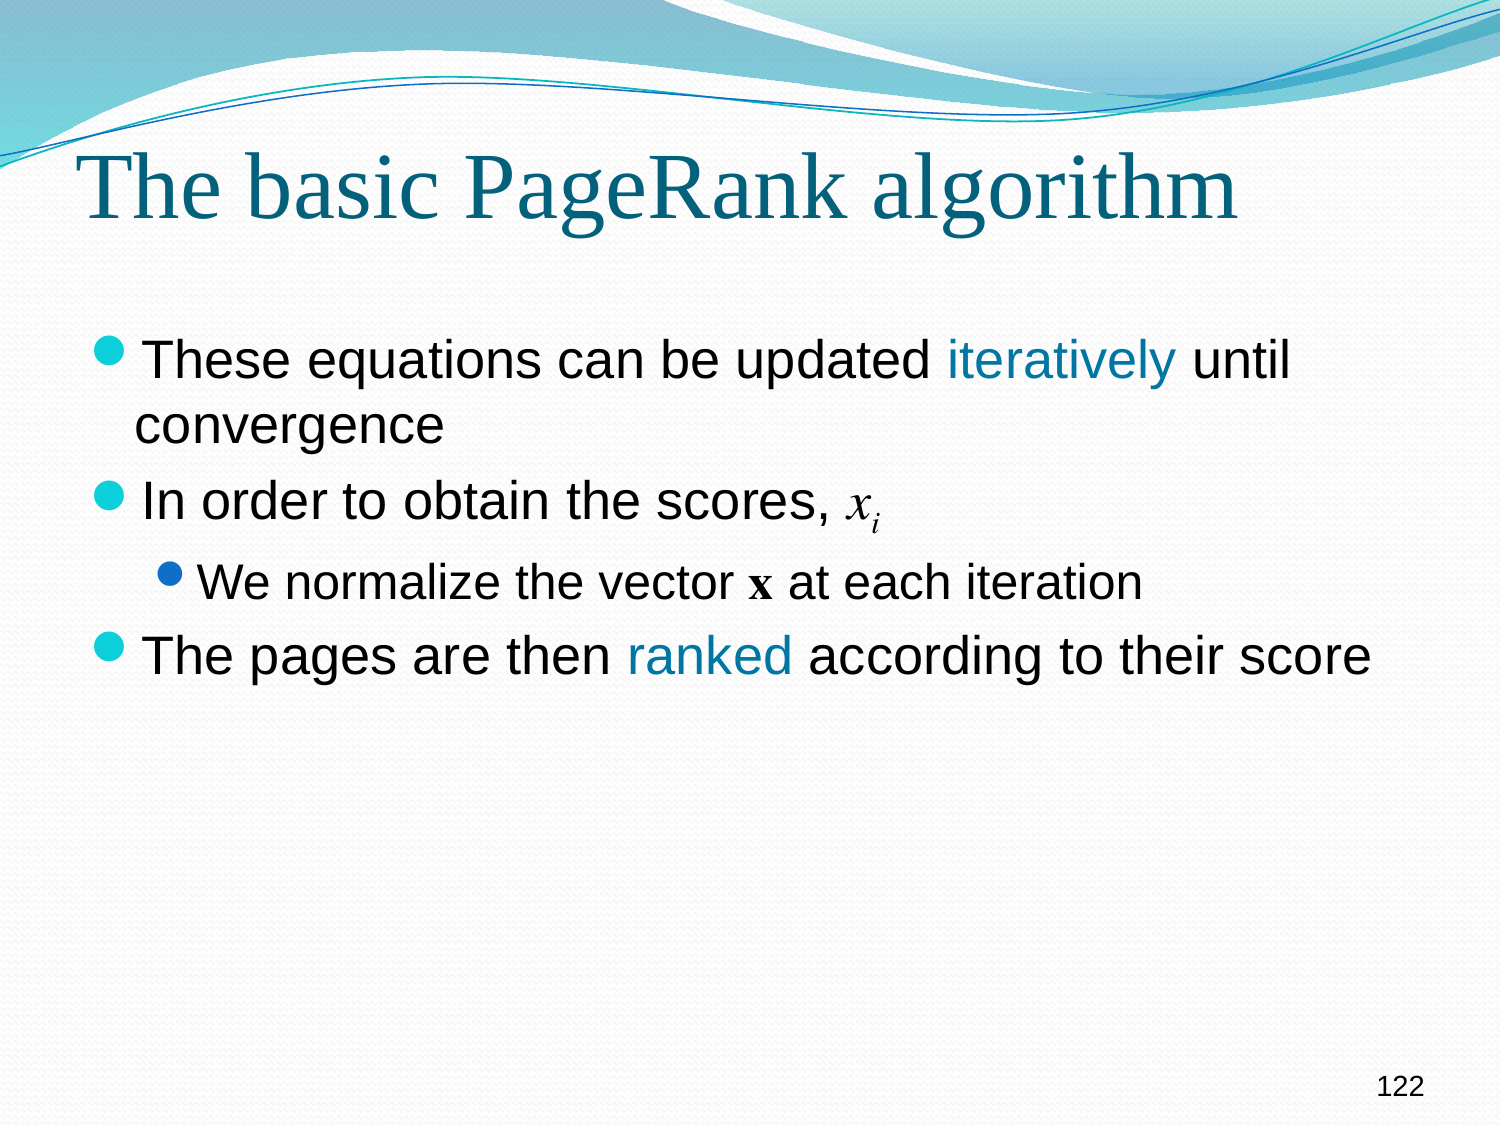

# The basic PageRank algorithm
These equations can be updated iteratively until convergence
In order to obtain the scores, xi
We normalize the vector x at each iteration
The pages are then ranked according to their score
122